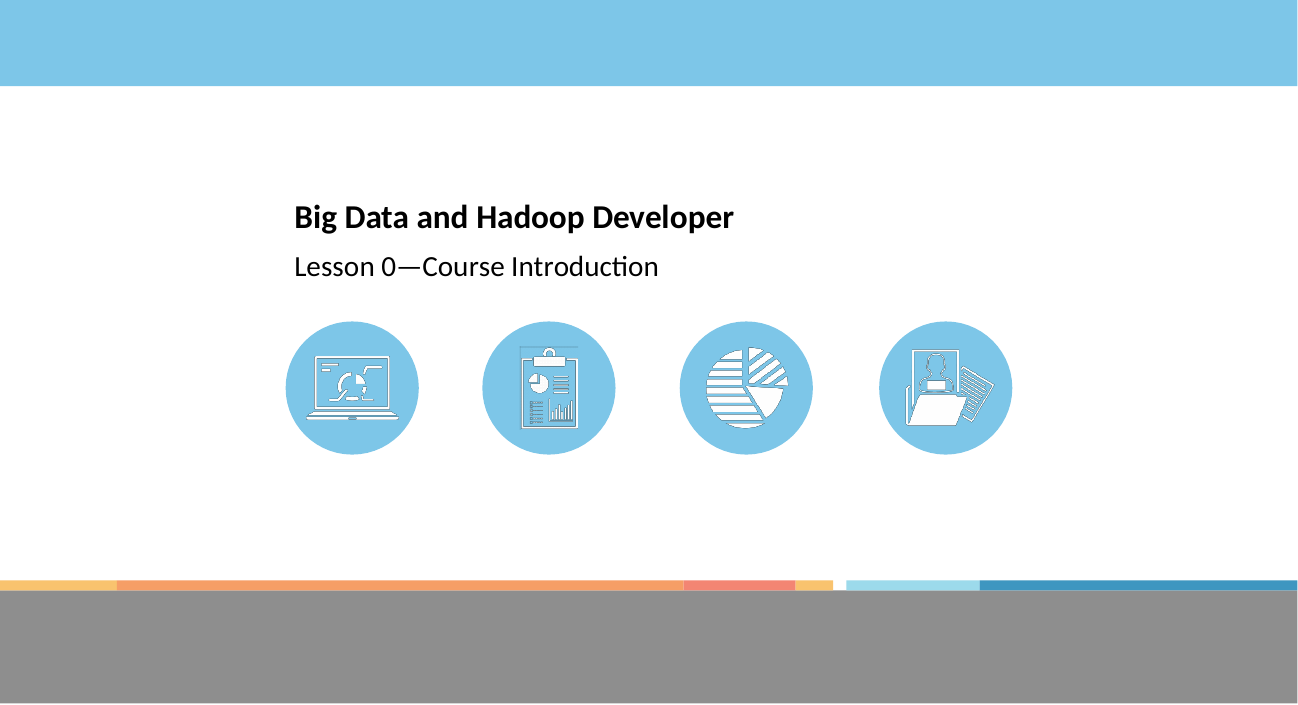

# Big Data and Hadoop Developer
Lesson 0—Course Introduction

Copyright 2014, Simplilearn, All rights reserved.